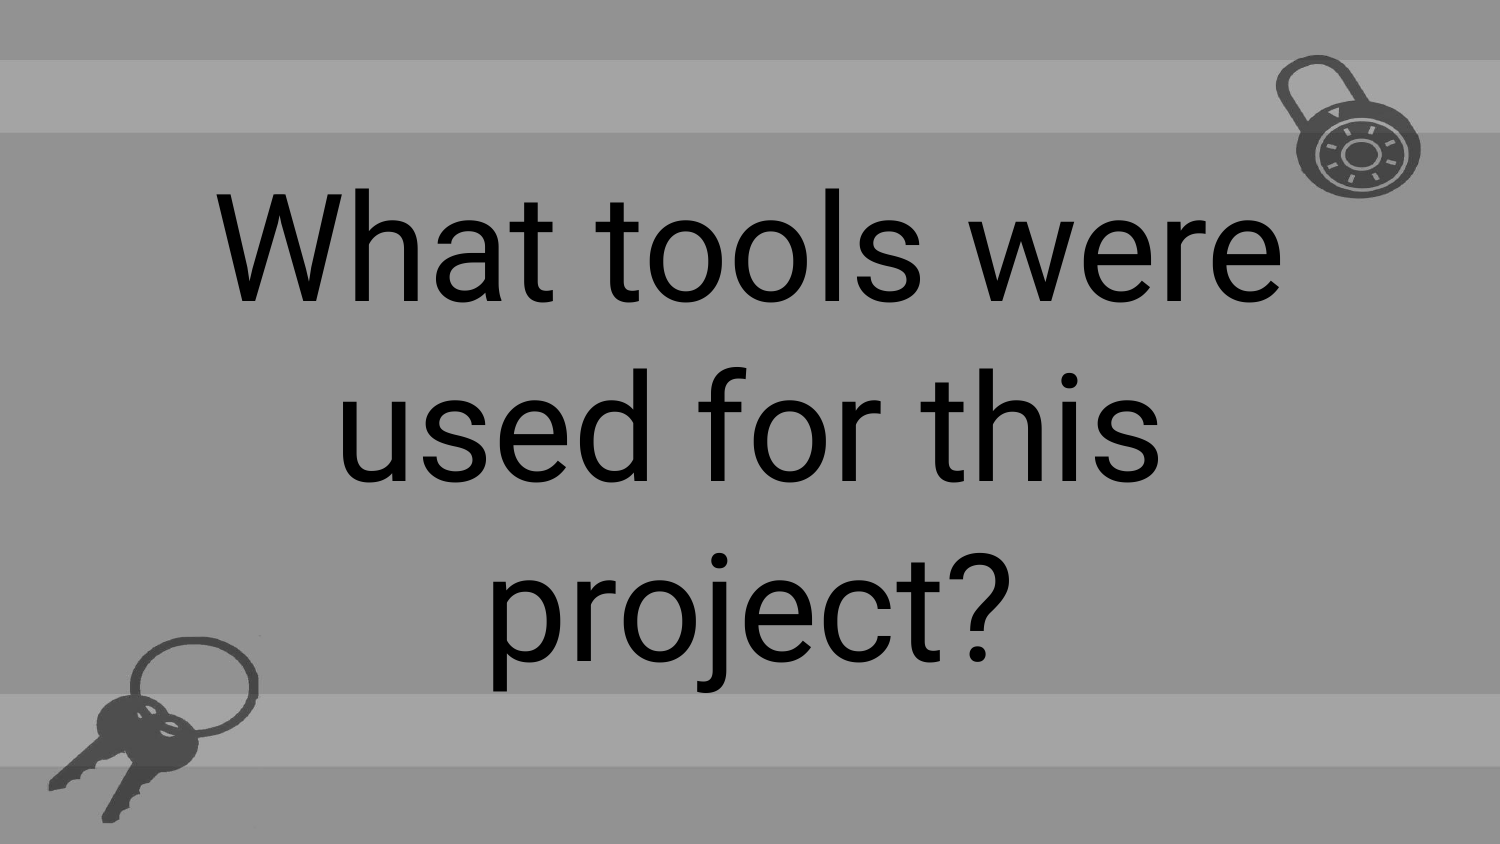

What tools were used for this project?